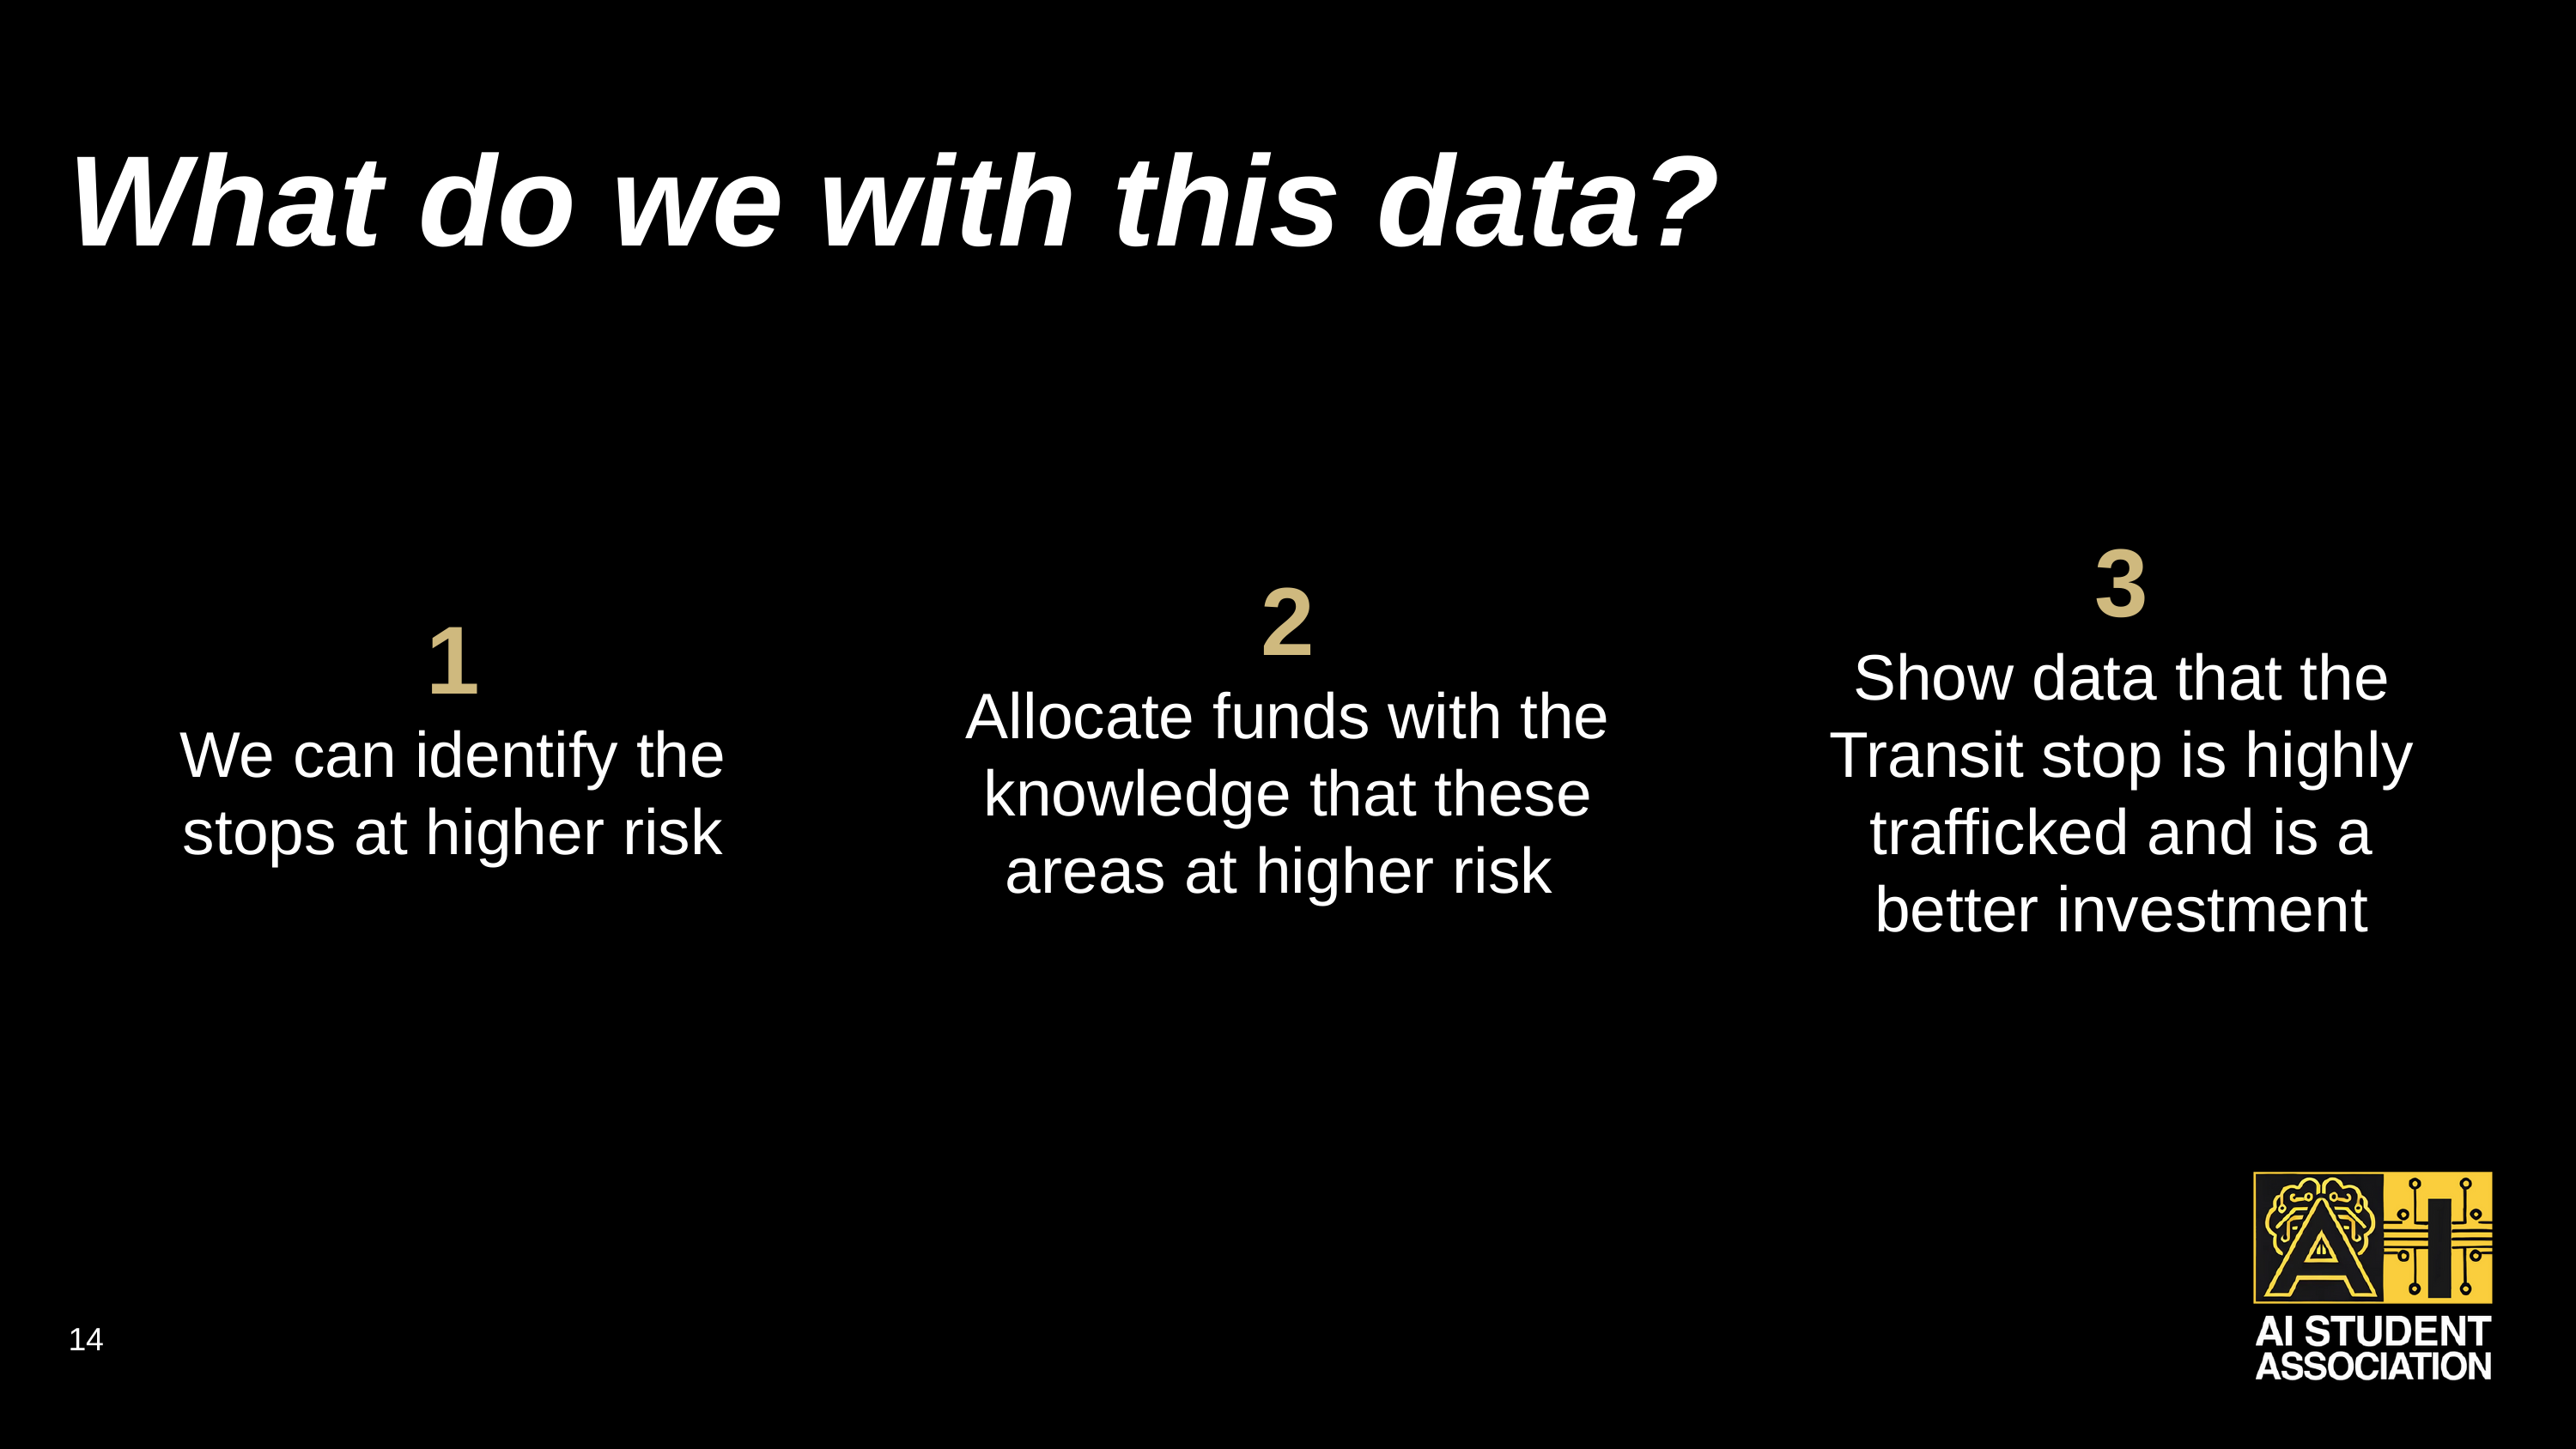

What do we with this data?

1
We can identify the stops at higher risk

2
Allocate funds with the knowledge that these areas at higher risk

3
Show data that the Transit stop is highly trafficked and is a better investment

14